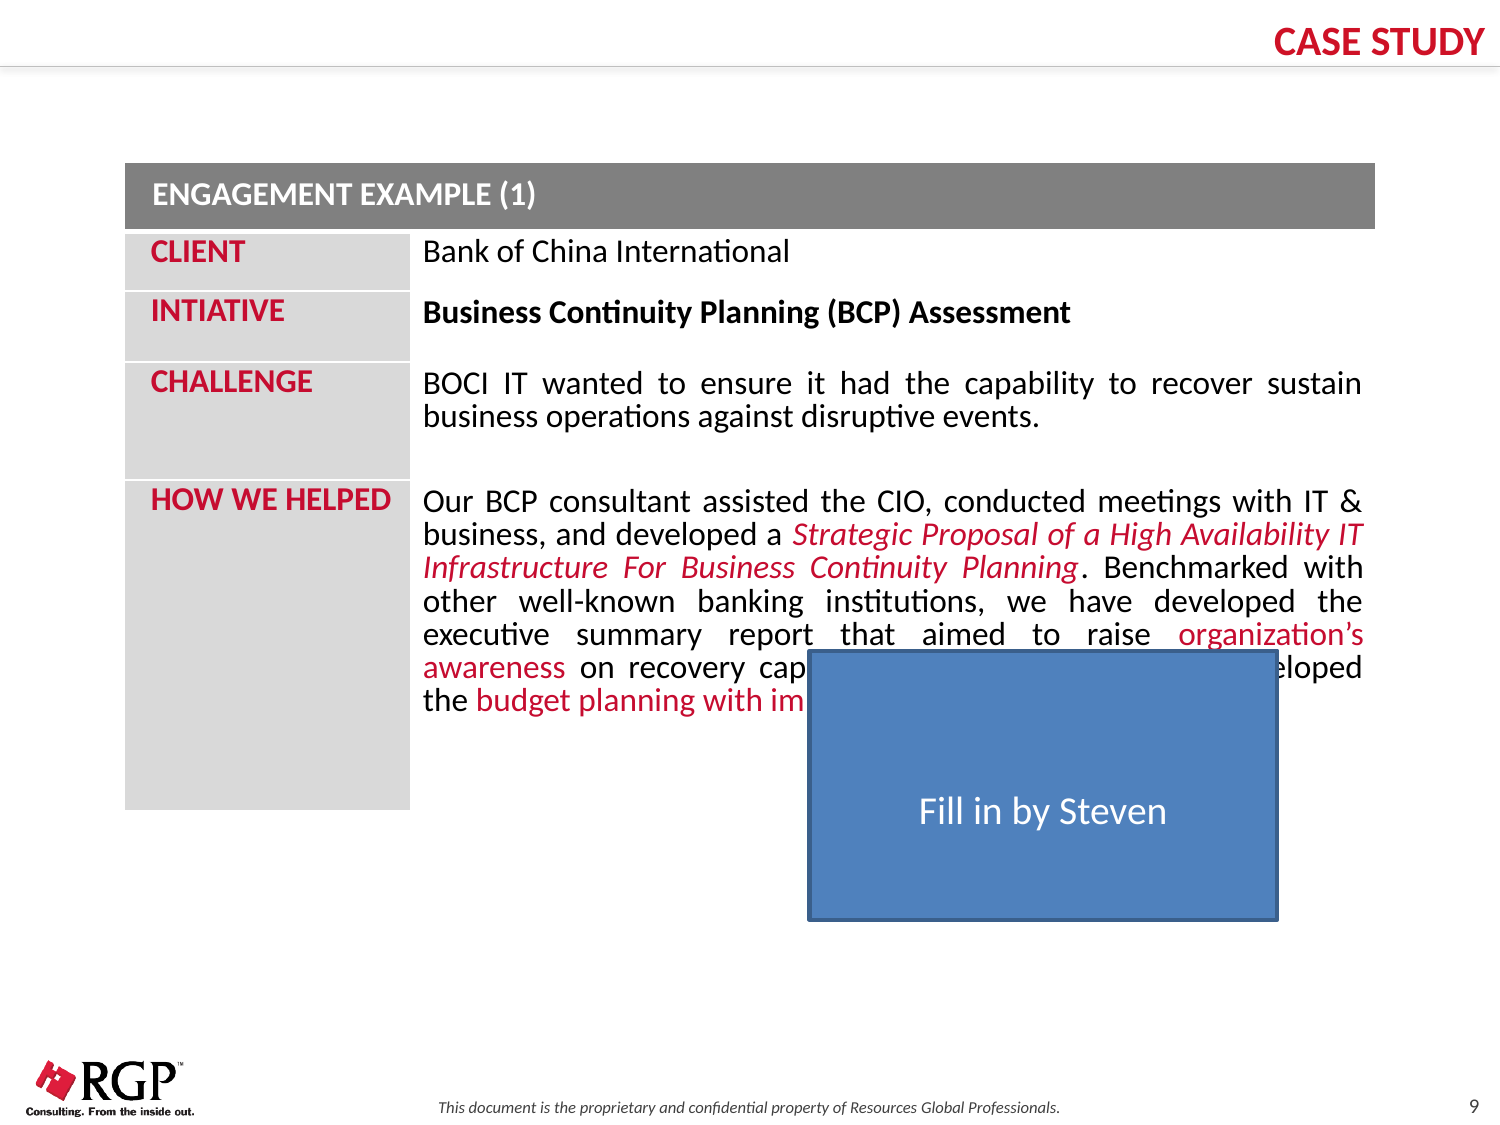

CASE STUDY
| Engagement Example (1) |  |
| --- | --- |
| CLIENT | Bank of China International |
| INTIATIVE | Business Continuity Planning (BCP) Assessment |
| CHALLENGE | BOCI IT wanted to ensure it had the capability to recover sustain business operations against disruptive events. |
| HOW WE HELPED | Our BCP consultant assisted the CIO, conducted meetings with IT & business, and developed a Strategic Proposal of a High Availability IT Infrastructure For Business Continuity Planning. Benchmarked with other well-known banking institutions, we have developed the executive summary report that aimed to raise organization’s awareness on recovery capabilities. Our consultant also developed the budget planning with implementation roadmap for BOCI IT. |

Fill in by Steven